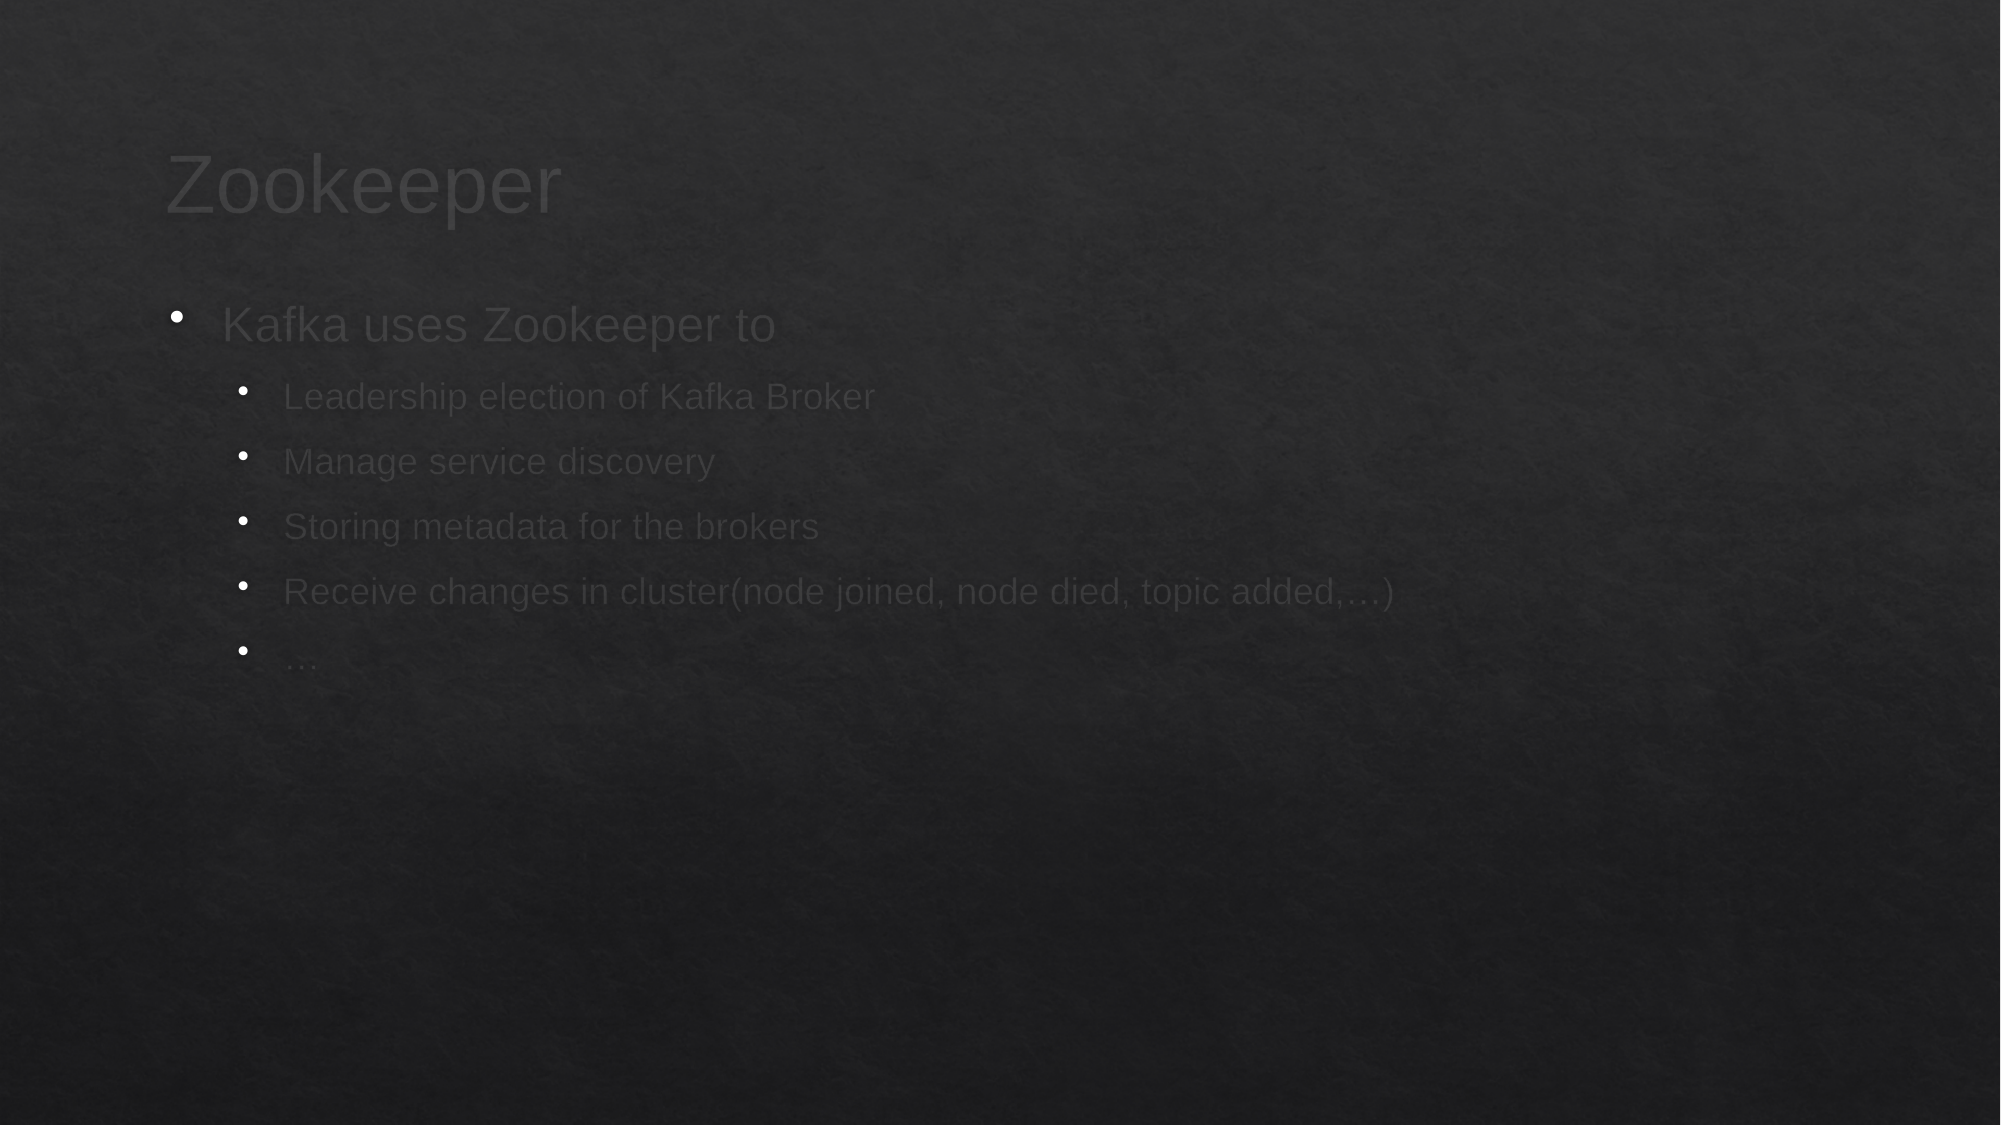

# Zookeeper
Kafka uses Zookeeper to
Leadership election of Kafka Broker
Manage service discovery
Storing metadata for the brokers
Receive changes in cluster(node joined, node died, topic added,…)
…